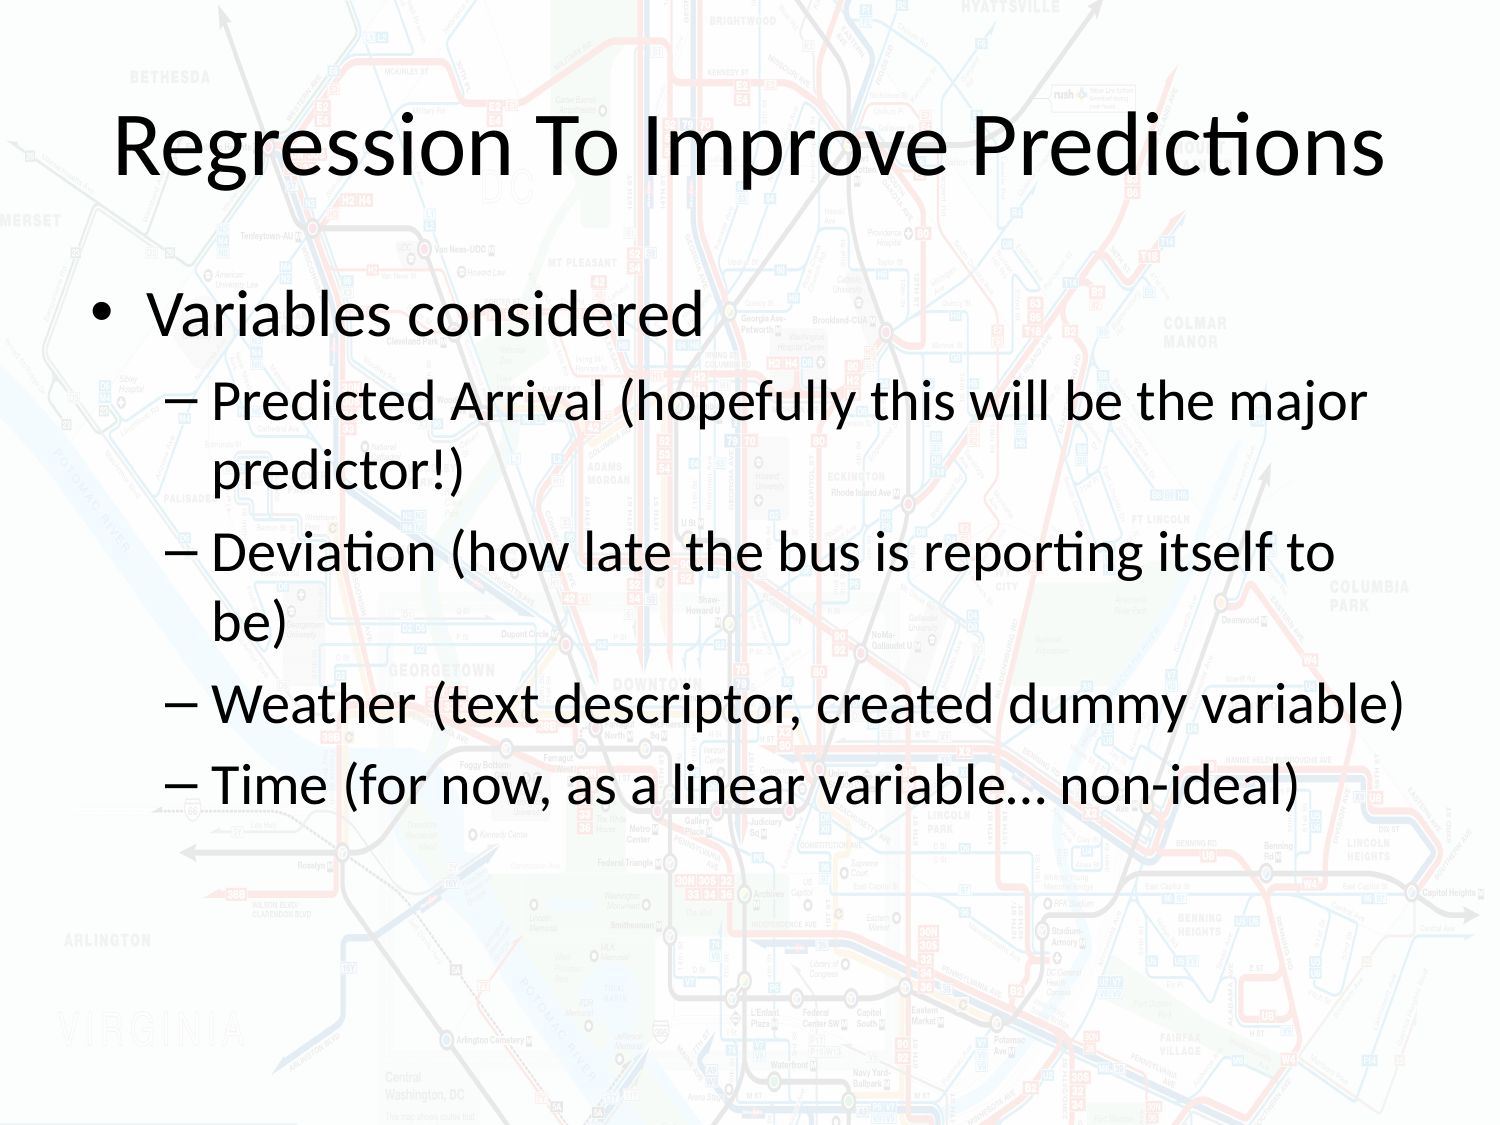

# Regression To Improve Predictions
Variables considered
Predicted Arrival (hopefully this will be the major predictor!)
Deviation (how late the bus is reporting itself to be)
Weather (text descriptor, created dummy variable)
Time (for now, as a linear variable… non-ideal)